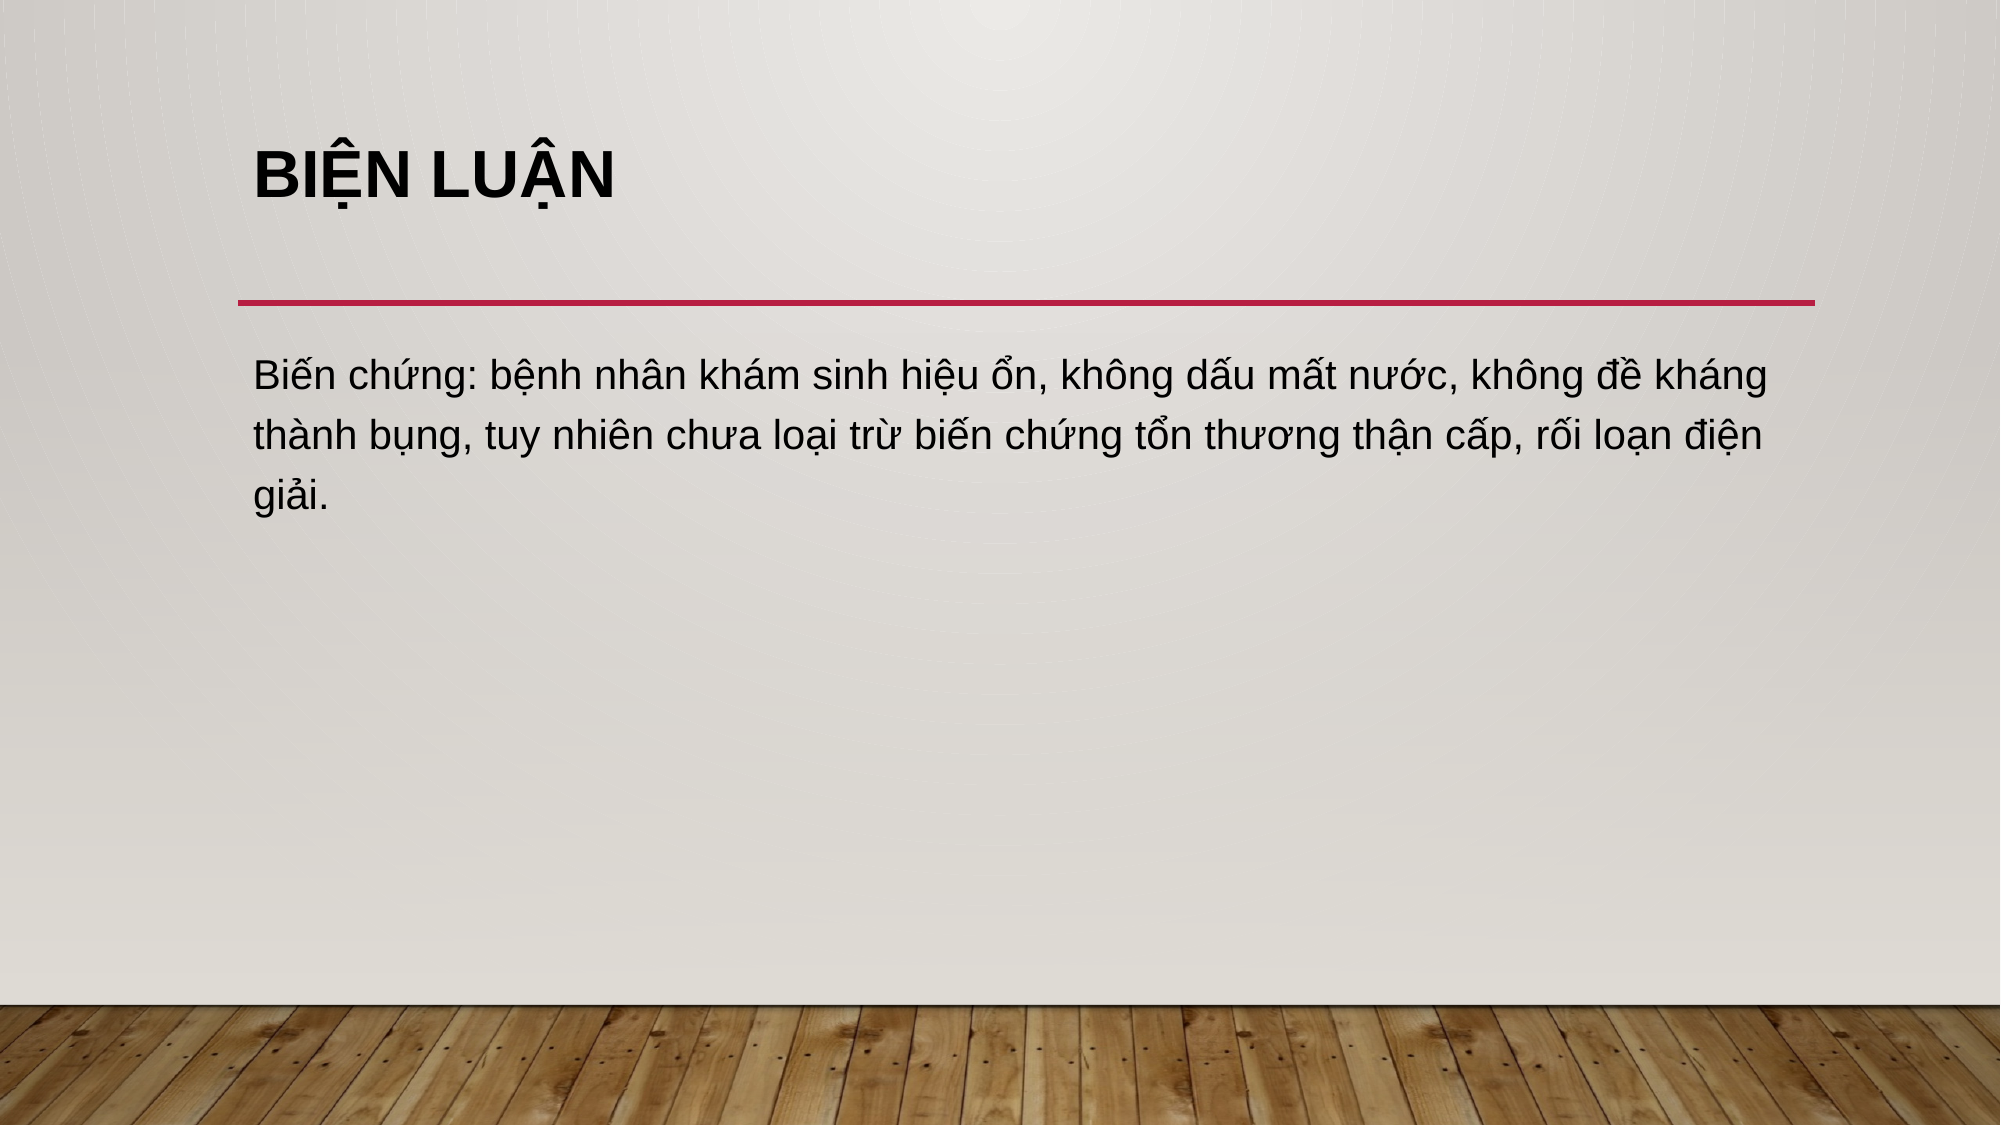

# Biện luận
Biến chứng: bệnh nhân khám sinh hiệu ổn, không dấu mất nước, không đề kháng thành bụng, tuy nhiên chưa loại trừ biến chứng tổn thương thận cấp, rối loạn điện giải.